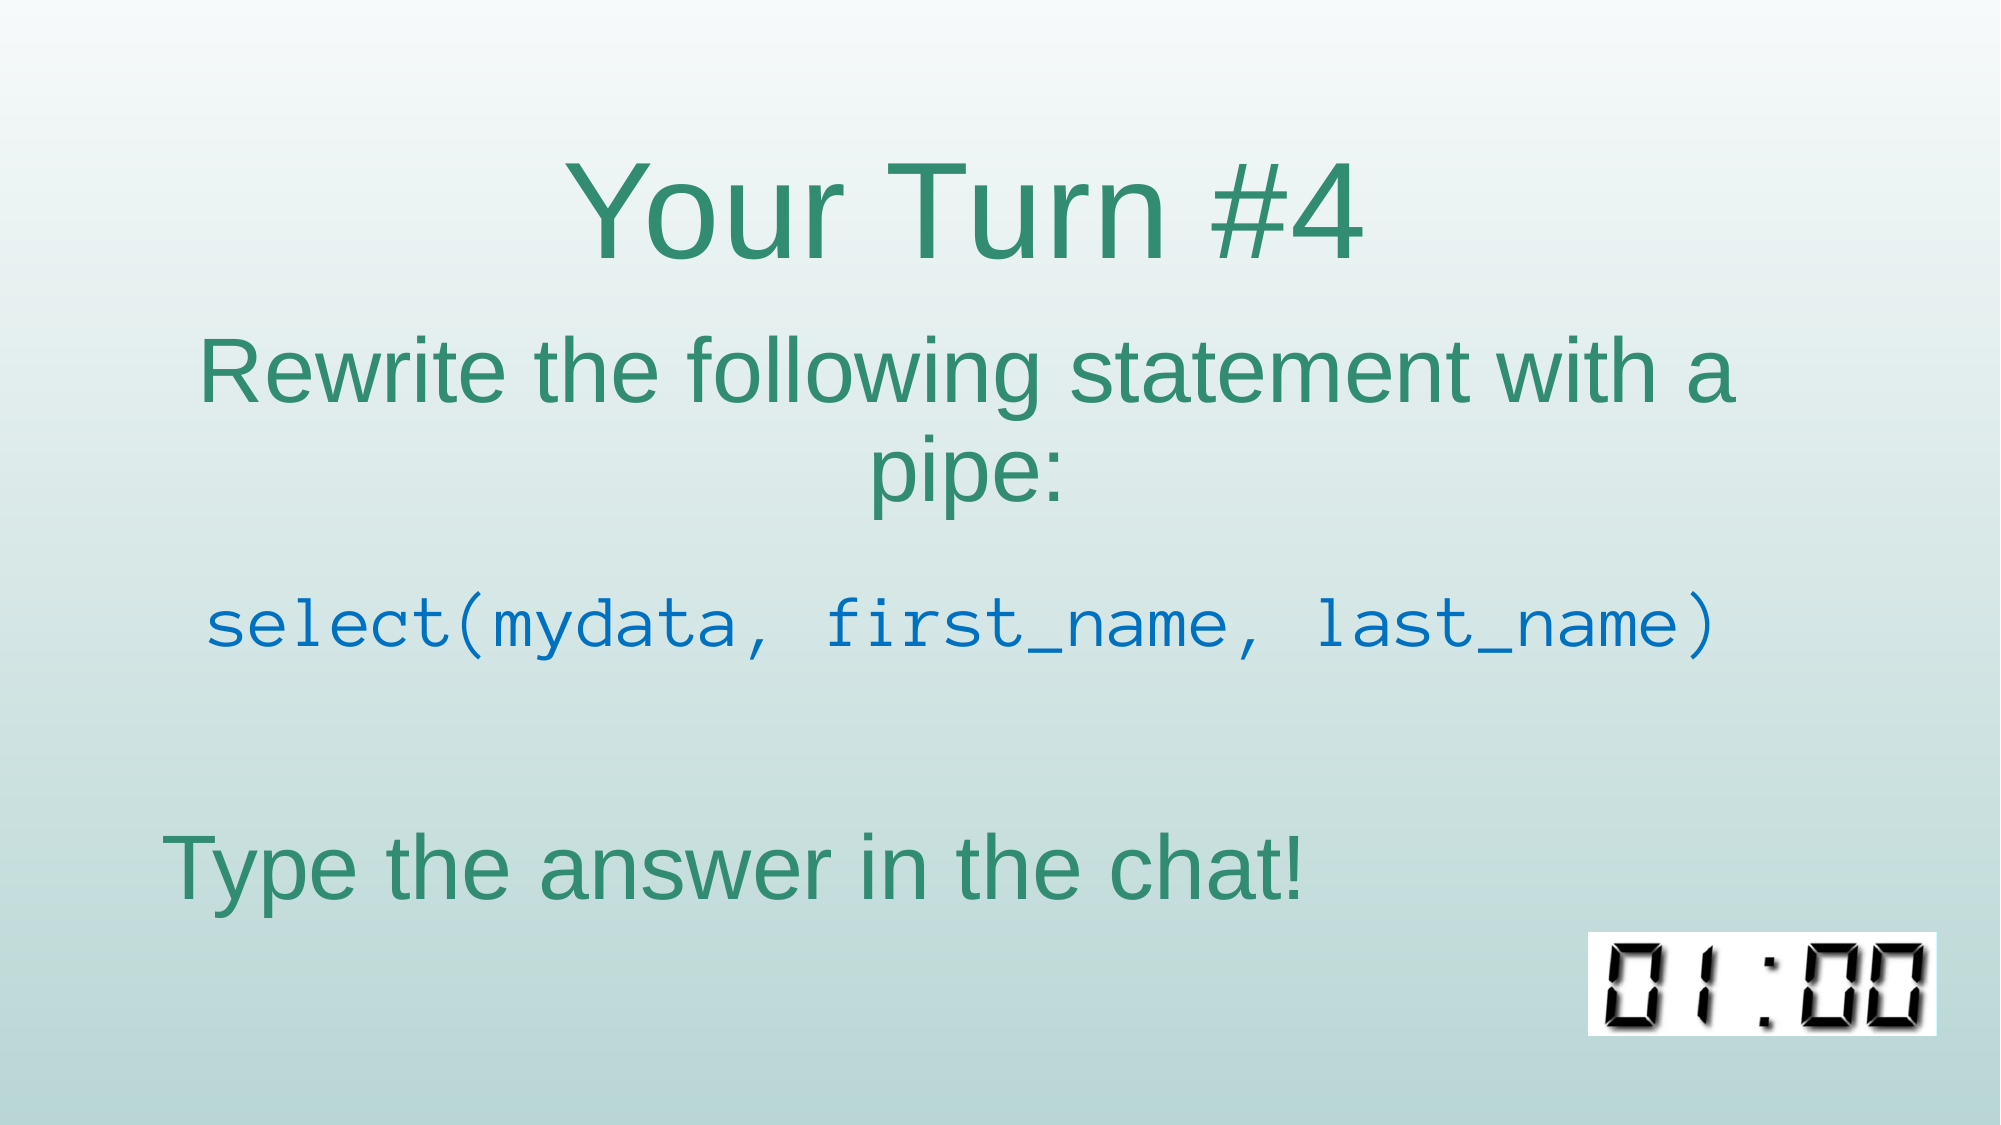

# Your Turn #4
Rewrite the following statement with a pipe:
select(mydata, first_name, last_name)

Type the answer in the chat!